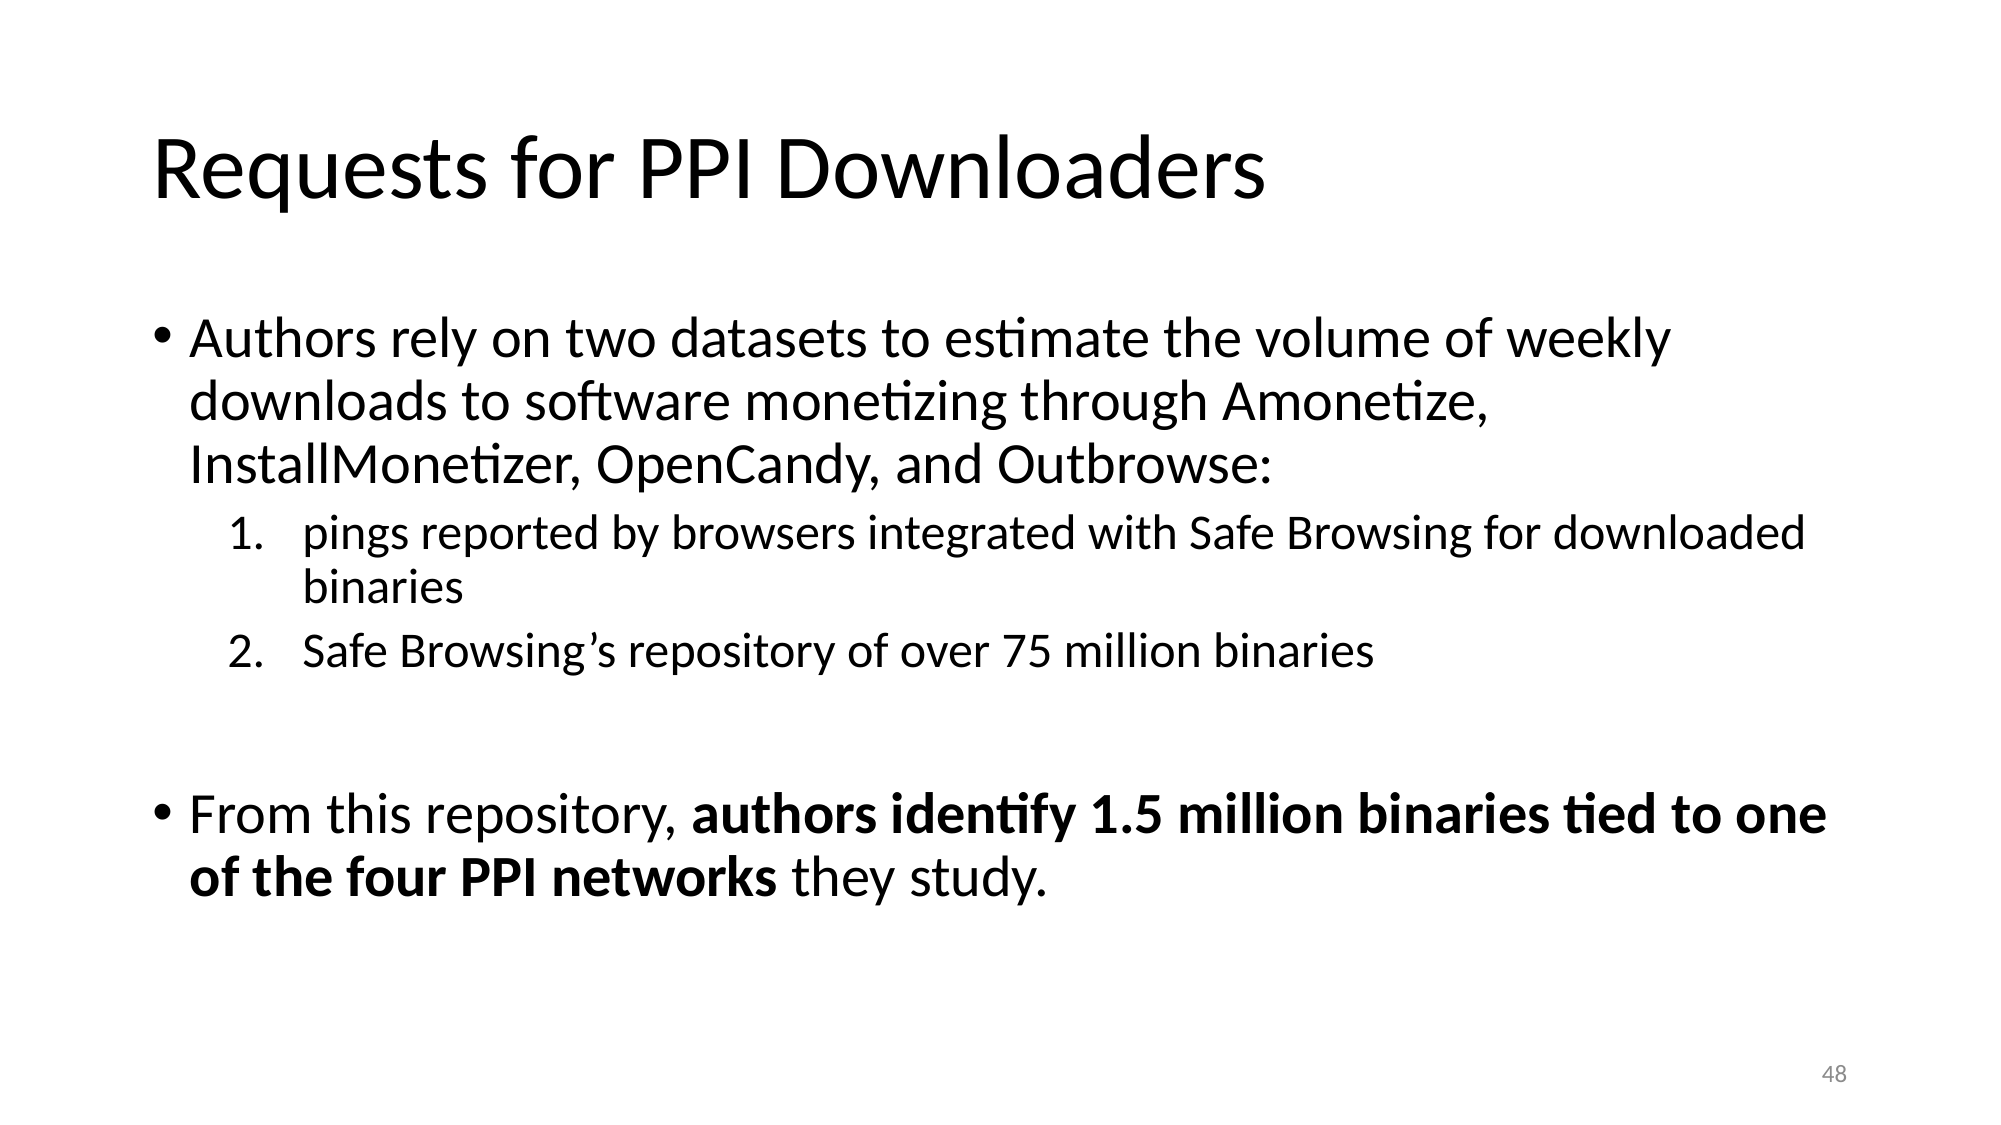

# Requests for PPI Downloaders
Authors rely on two datasets to estimate the volume of weekly downloads to software monetizing through Amonetize, InstallMonetizer, OpenCandy, and Outbrowse:
pings reported by browsers integrated with Safe Browsing for downloaded binaries
Safe Browsing’s repository of over 75 million binaries

From this repository, authors identify 1.5 million binaries tied to one of the four PPI networks they study.

48